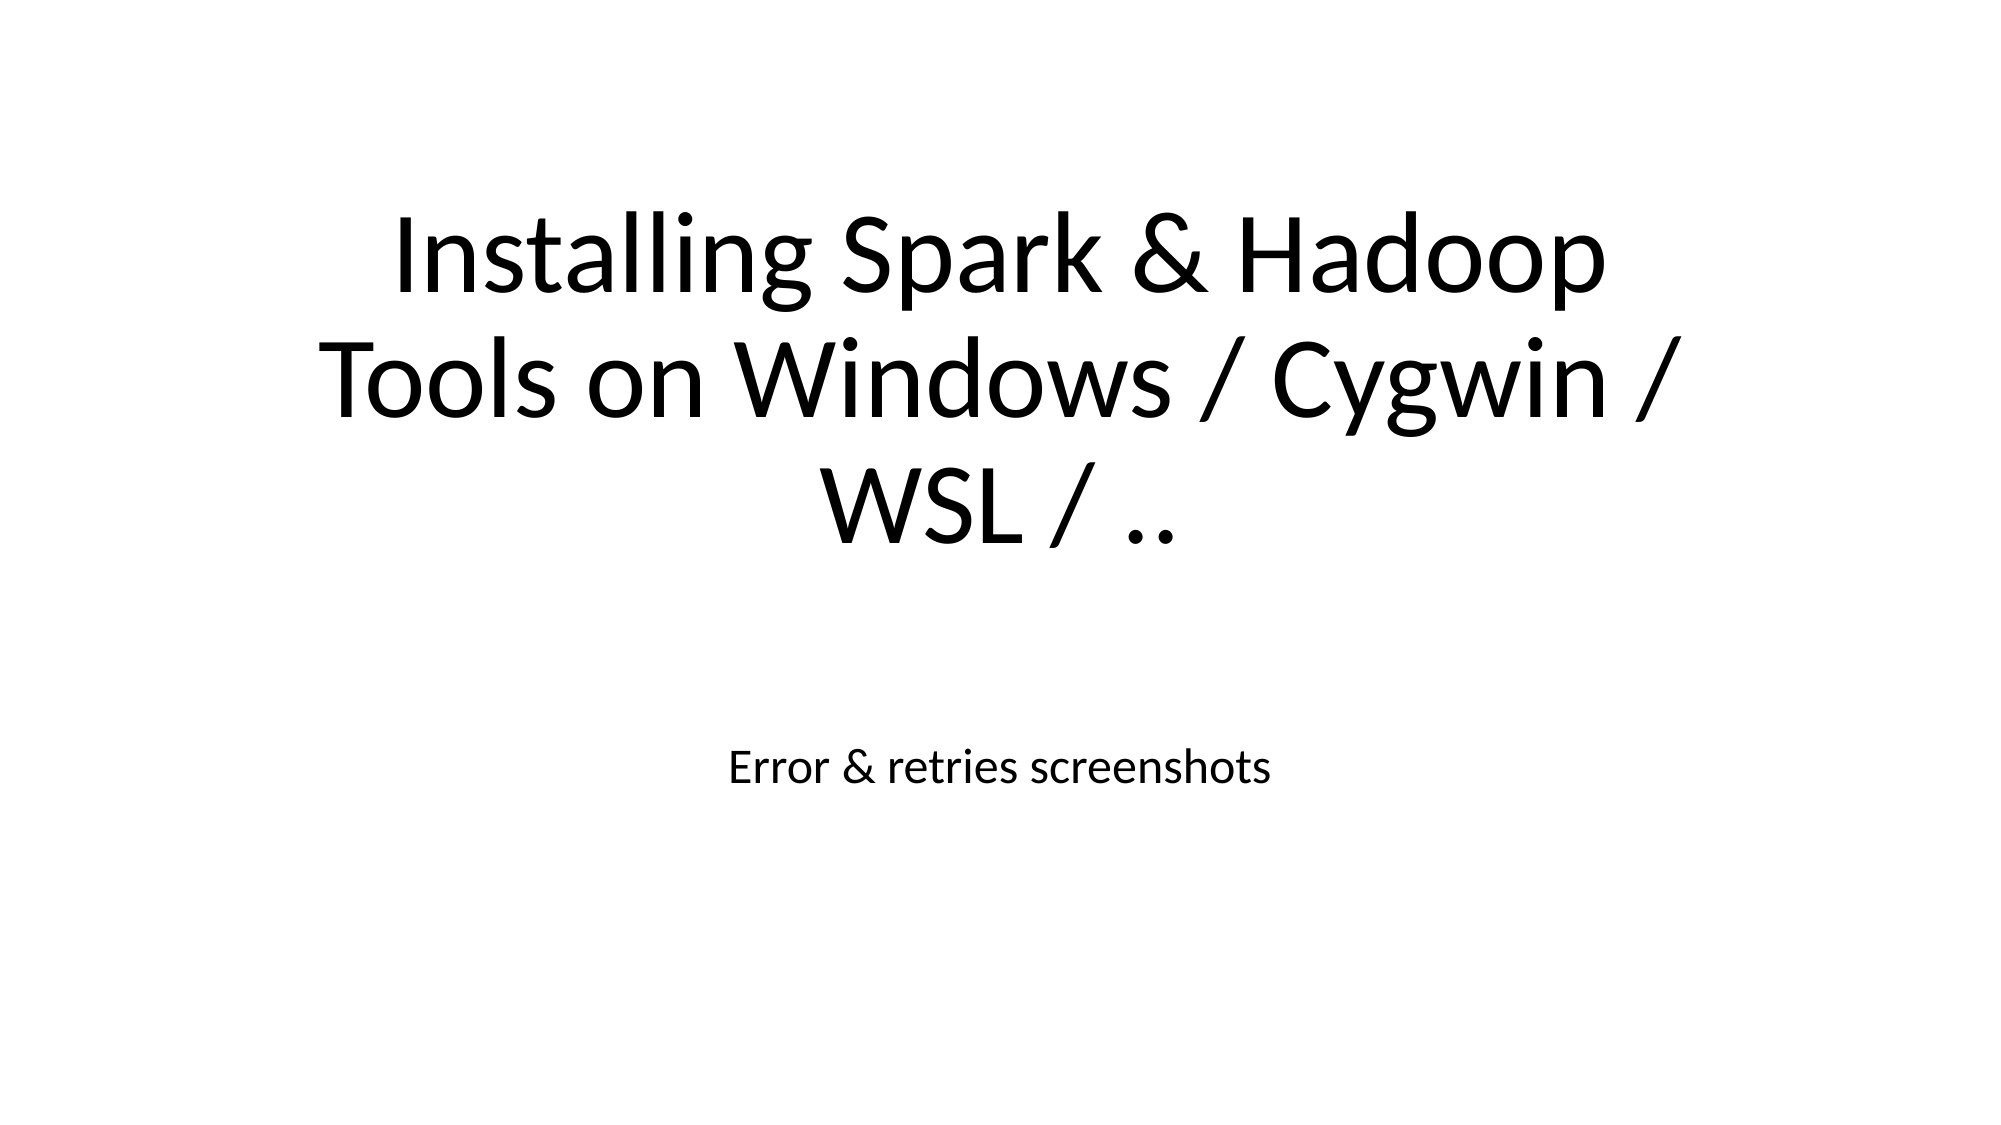

# Installing Spark & Hadoop Tools on Windows / Cygwin / WSL / ..
Error & retries screenshots